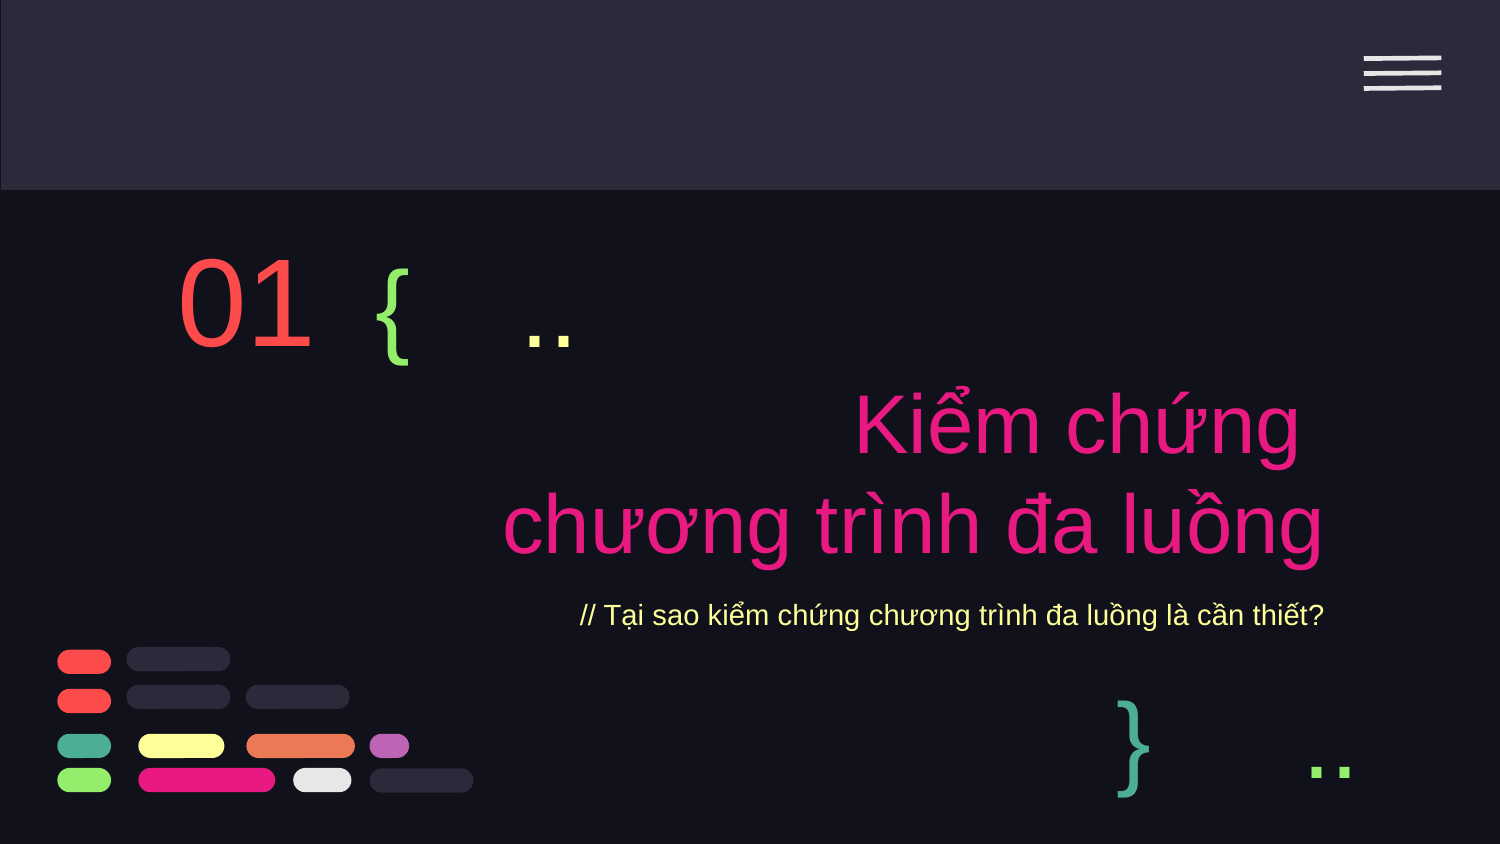

01
{
..
# Kiểm chứng chương trình đa luồng
// Tại sao kiểm chứng chương trình đa luồng là cần thiết?

}
..